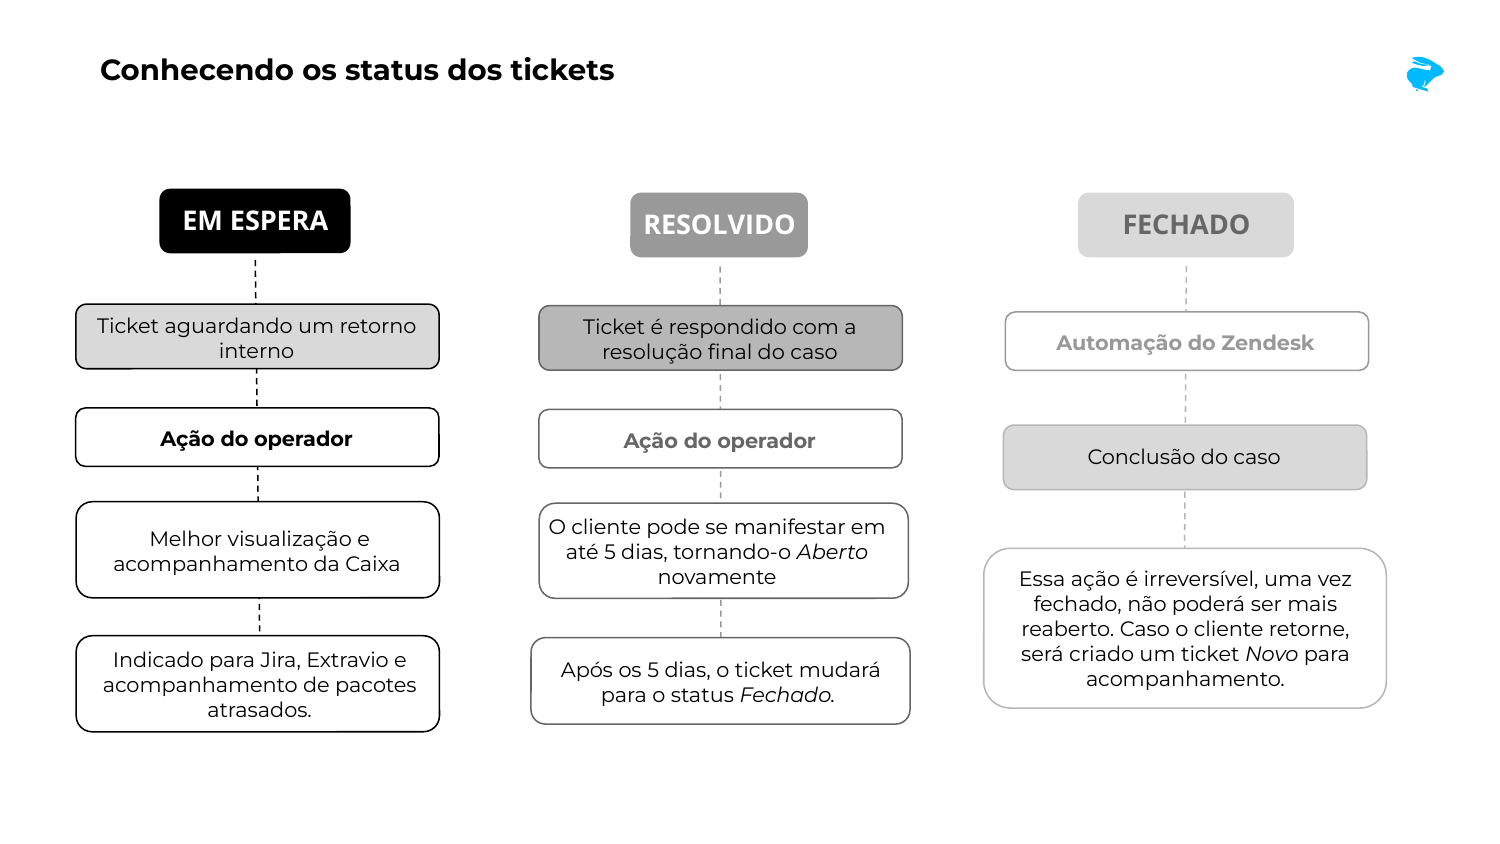

Conhecendo os status dos tickets
EM ESPERA

FECHADO

RESOLVIDO
Ticket aguardando um retorno interno
Ticket é respondido com a resolução final do caso

Automação do Zendesk

Ação do operador
Ação do operador

Conclusão do caso

Melhor visualização e acompanhamento da Caixa
O cliente pode se manifestar em até 5 dias, tornando-o Aberto novamente

Essa ação é irreversível, uma vez fechado, não poderá ser mais reaberto. Caso o cliente retorne, será criado um ticket Novo para acompanhamento.

Indicado para Jira, Extravio e acompanhamento de pacotes atrasados.
Após os 5 dias, o ticket mudará para o status Fechado.